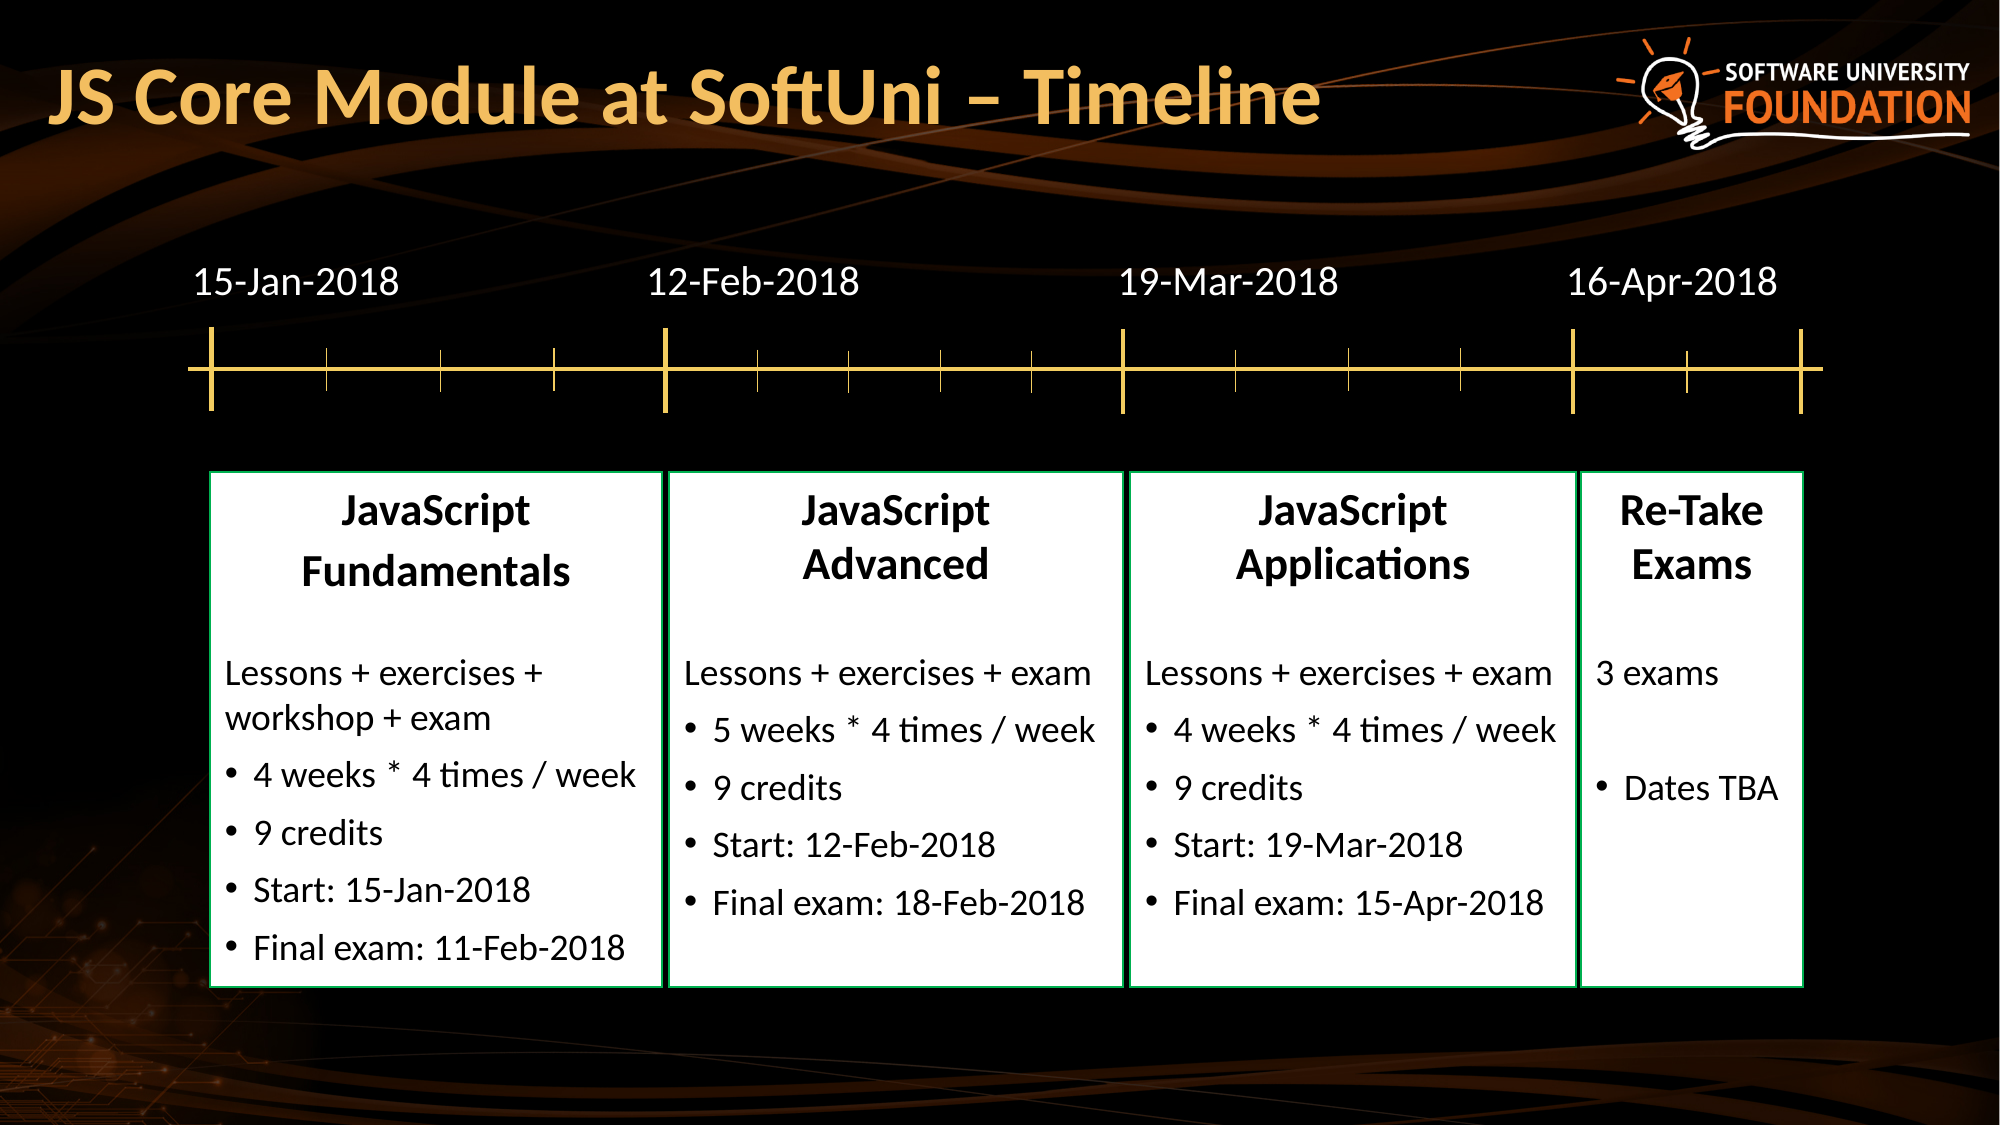

# JS Core Module at SoftUni – Timeline
15-Jan-2018
12-Feb-2018
19-Mar-2018
16-Apr-2018
JavaScript Applications

Lessons + exercises + exam
4 weeks * 4 times / week
9 credits
Start: 19-Mar-2018
Final exam: 15-Apr-2018
Re-Take Exams

3 exams

Dates TBA

JavaScript
Fundamentals

Lessons + exercises + workshop + exam
4 weeks * 4 times / week
9 credits
Start: 15-Jan-2018
Final exam: 11-Feb-2018
JavaScript
Advanced

Lessons + exercises + exam
5 weeks * 4 times / week
9 credits
Start: 12-Feb-2018
Final exam: 18-Feb-2018